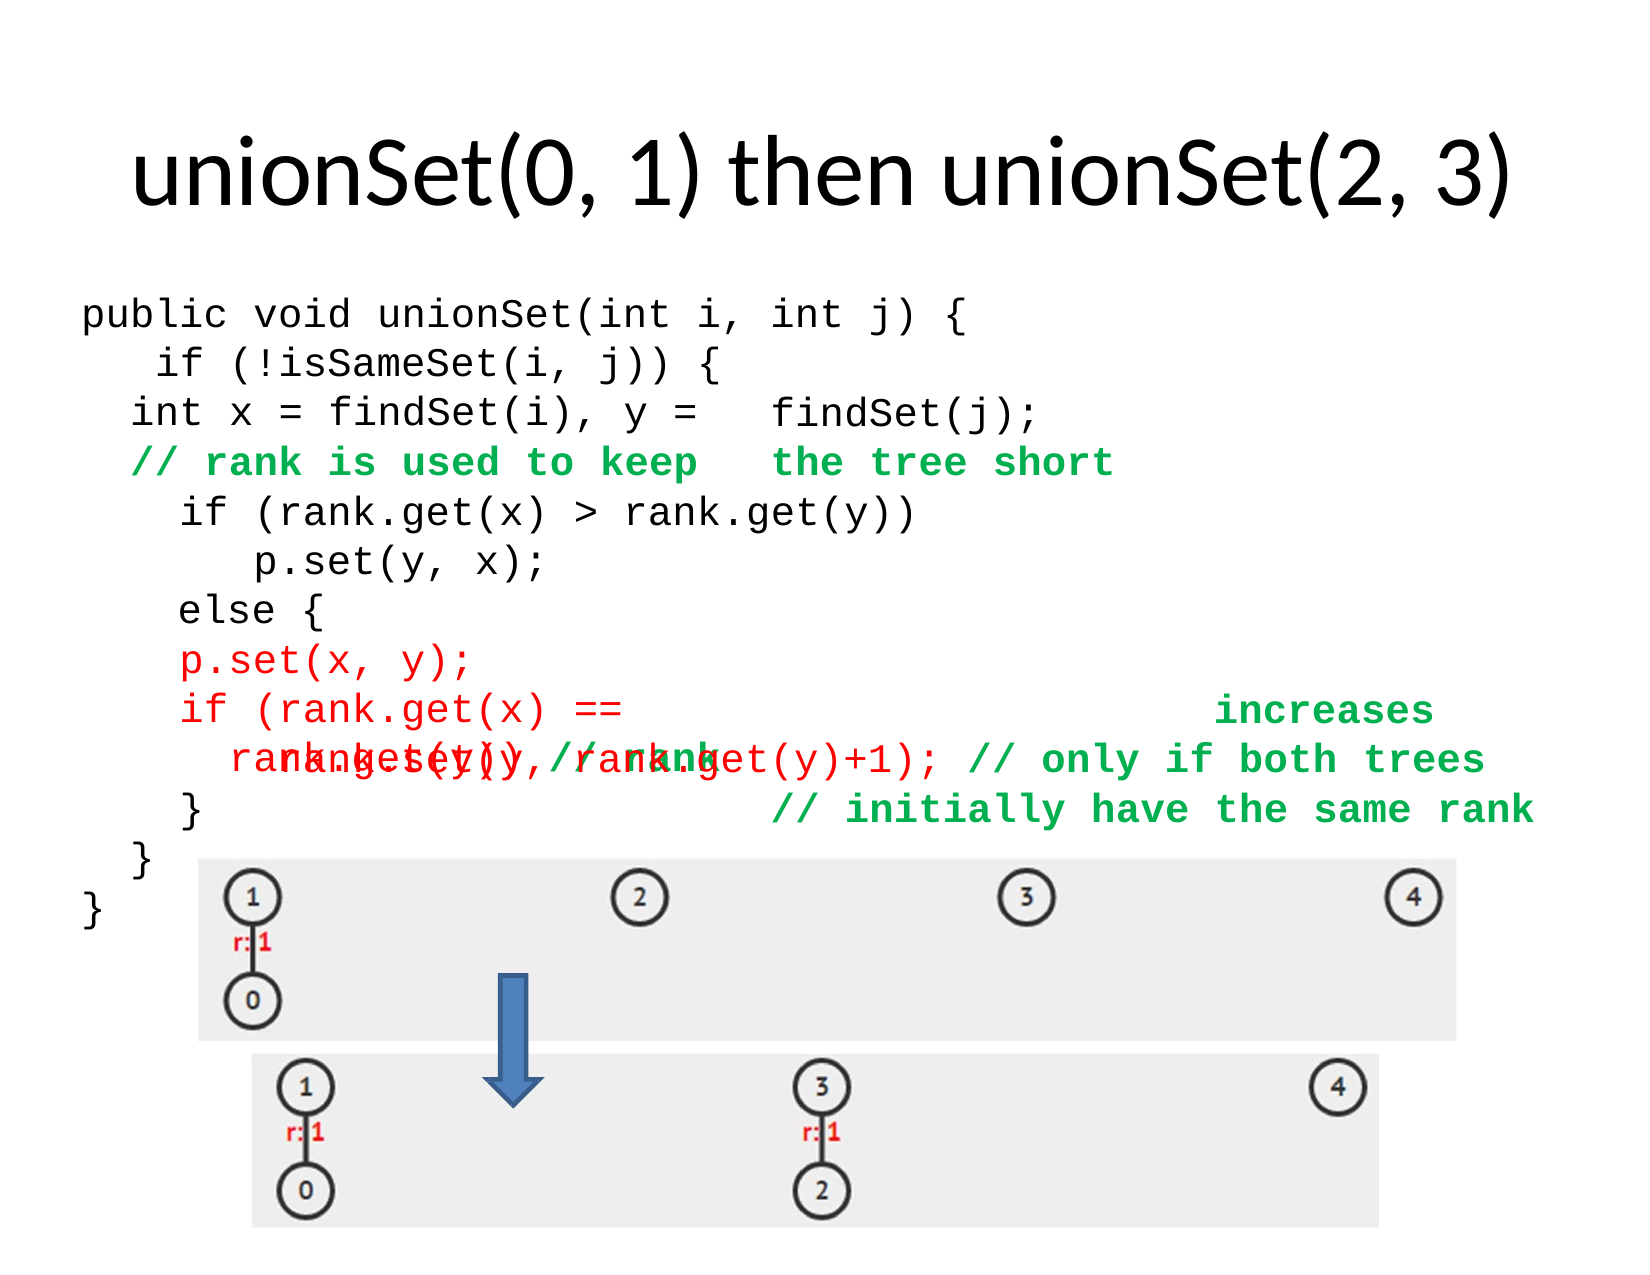

# unionSet(0, 1) then unionSet(2, 3)
public void unionSet(int i,  if (!isSameSet(i, j)) {
int x = findSet(i), y =
// rank is used to keep
int j) {
findSet(j);
the tree short
if (rank.get(x) > rank.get(y))  p.set(y, x);
else {
p.set(x, y);
if (rank.get(x) == rank.get(y)) // rank
increases
rank.set(y, rank.get(y)+1); // only if both trees
// initially have the same rank
}
}
}